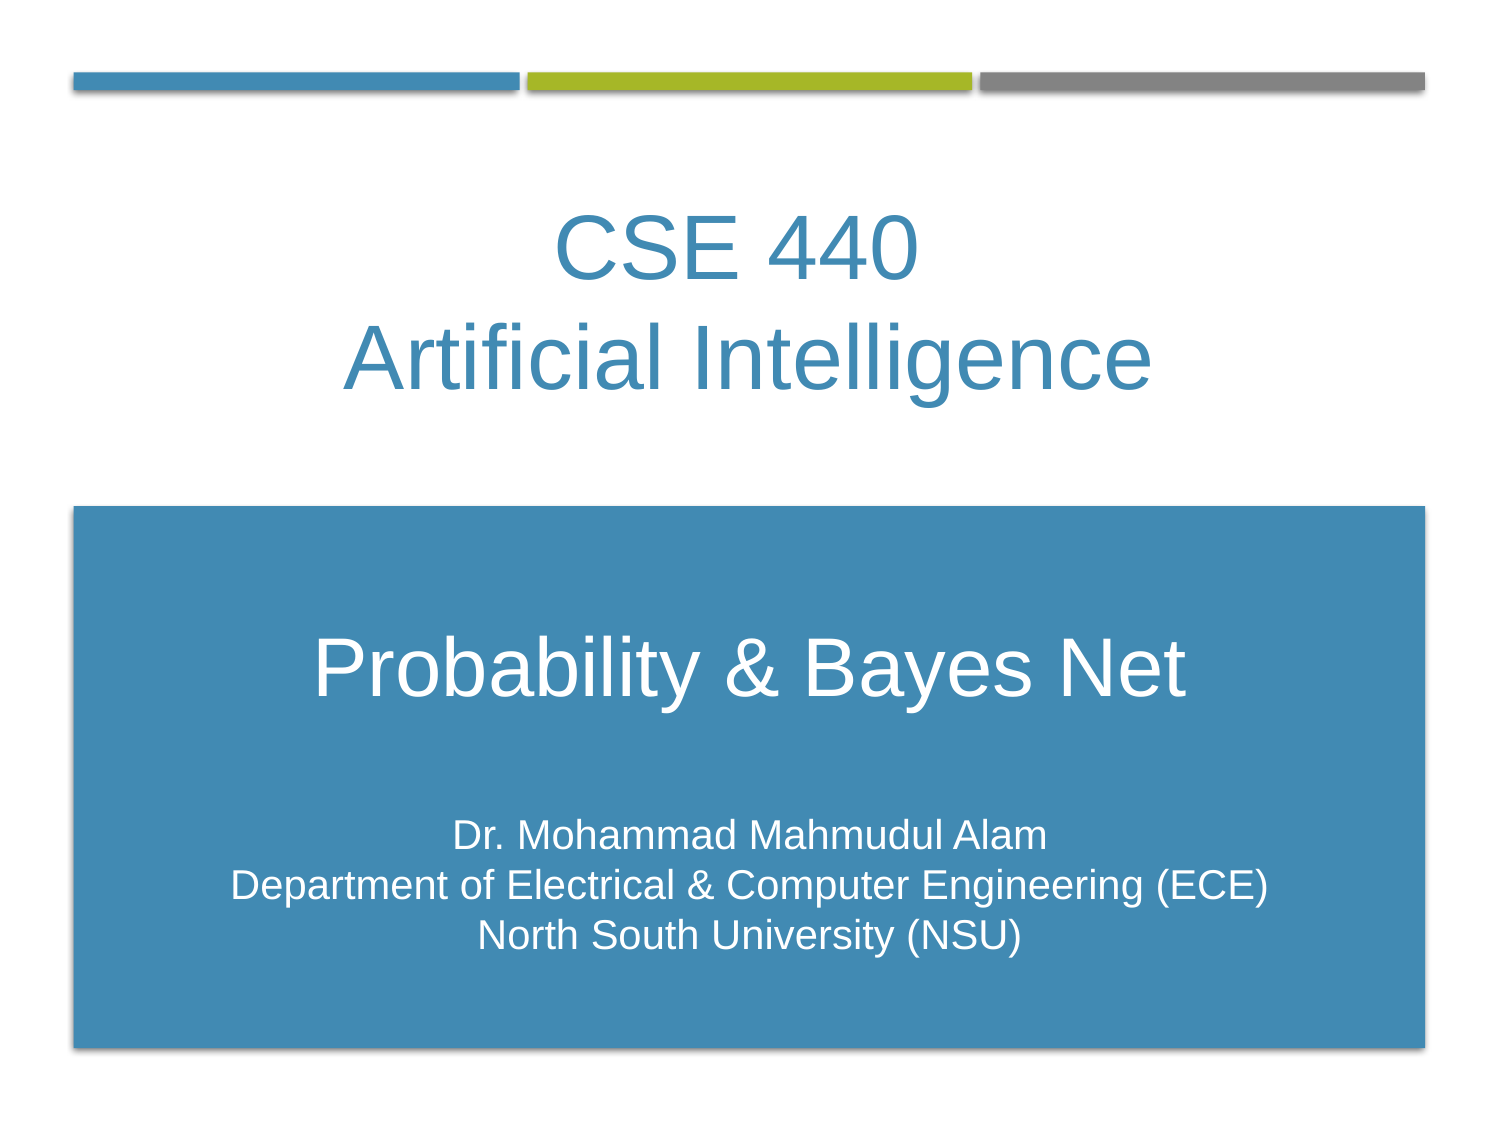

CSE 440
Artificial Intelligence
Probability & Bayes Net
Dr. Mohammad Mahmudul Alam
Department of Electrical & Computer Engineering (ECE)
North South University (NSU)